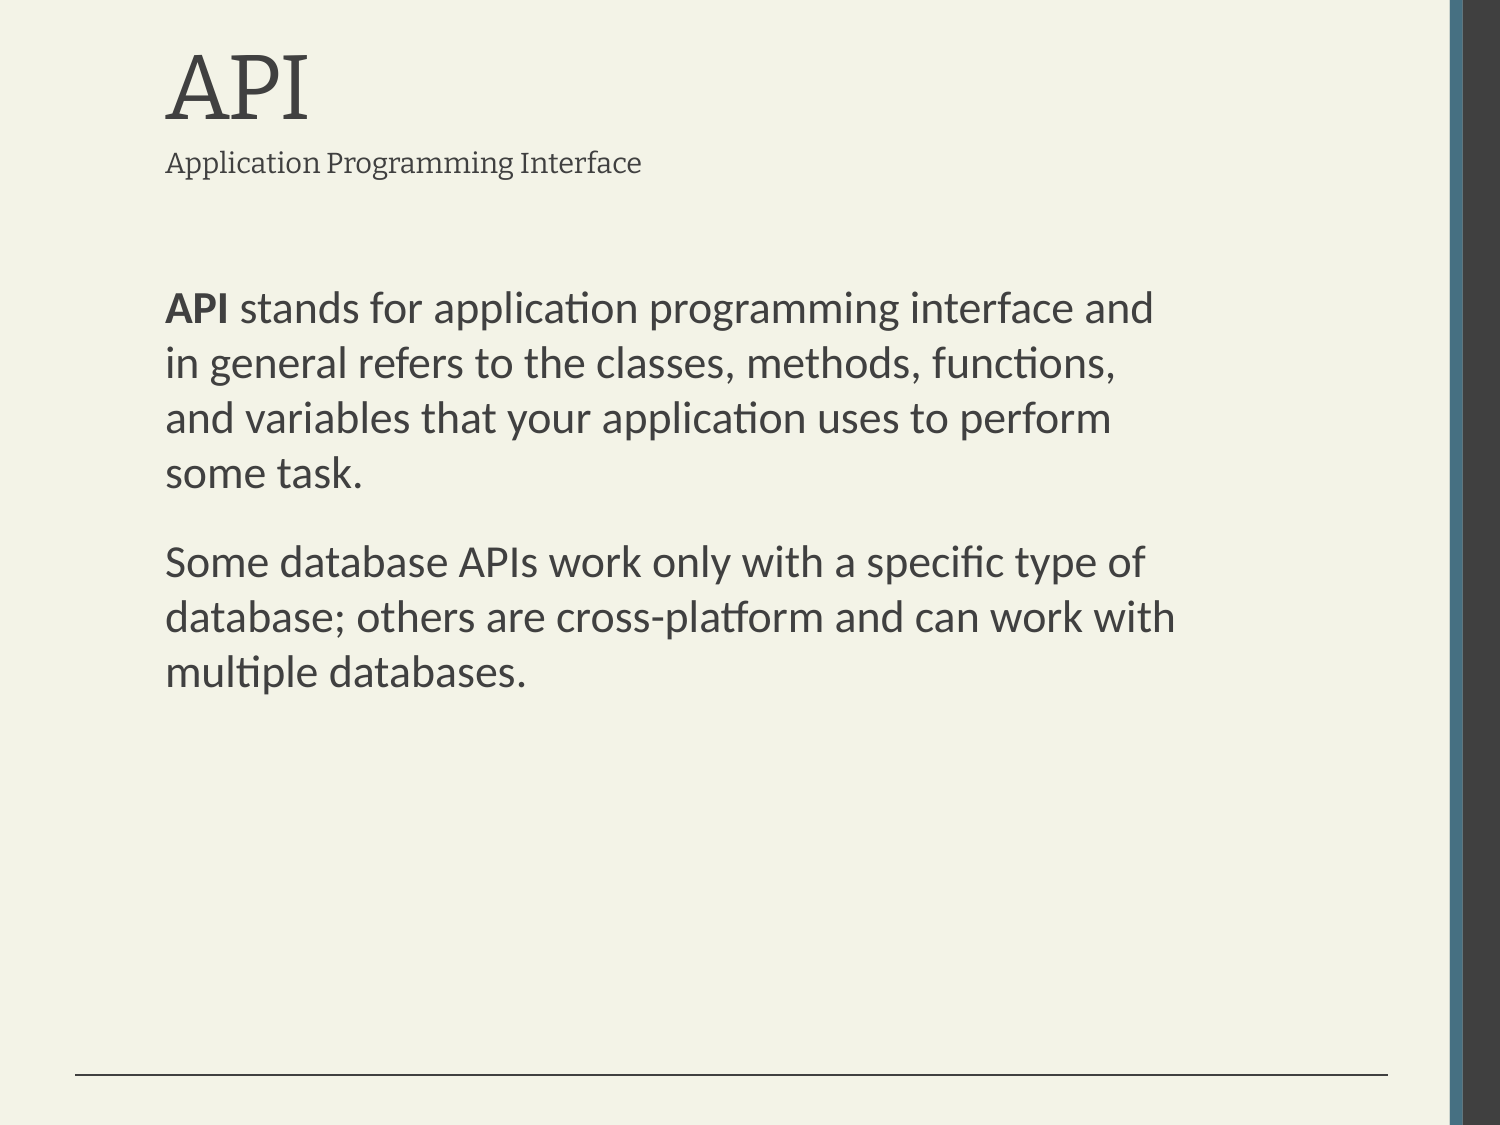

# API
Application Programming Interface
API stands for application programming interface and in general refers to the classes, methods, functions, and variables that your application uses to perform some task.
Some database APIs work only with a specific type of database; others are cross-platform and can work with multiple databases.